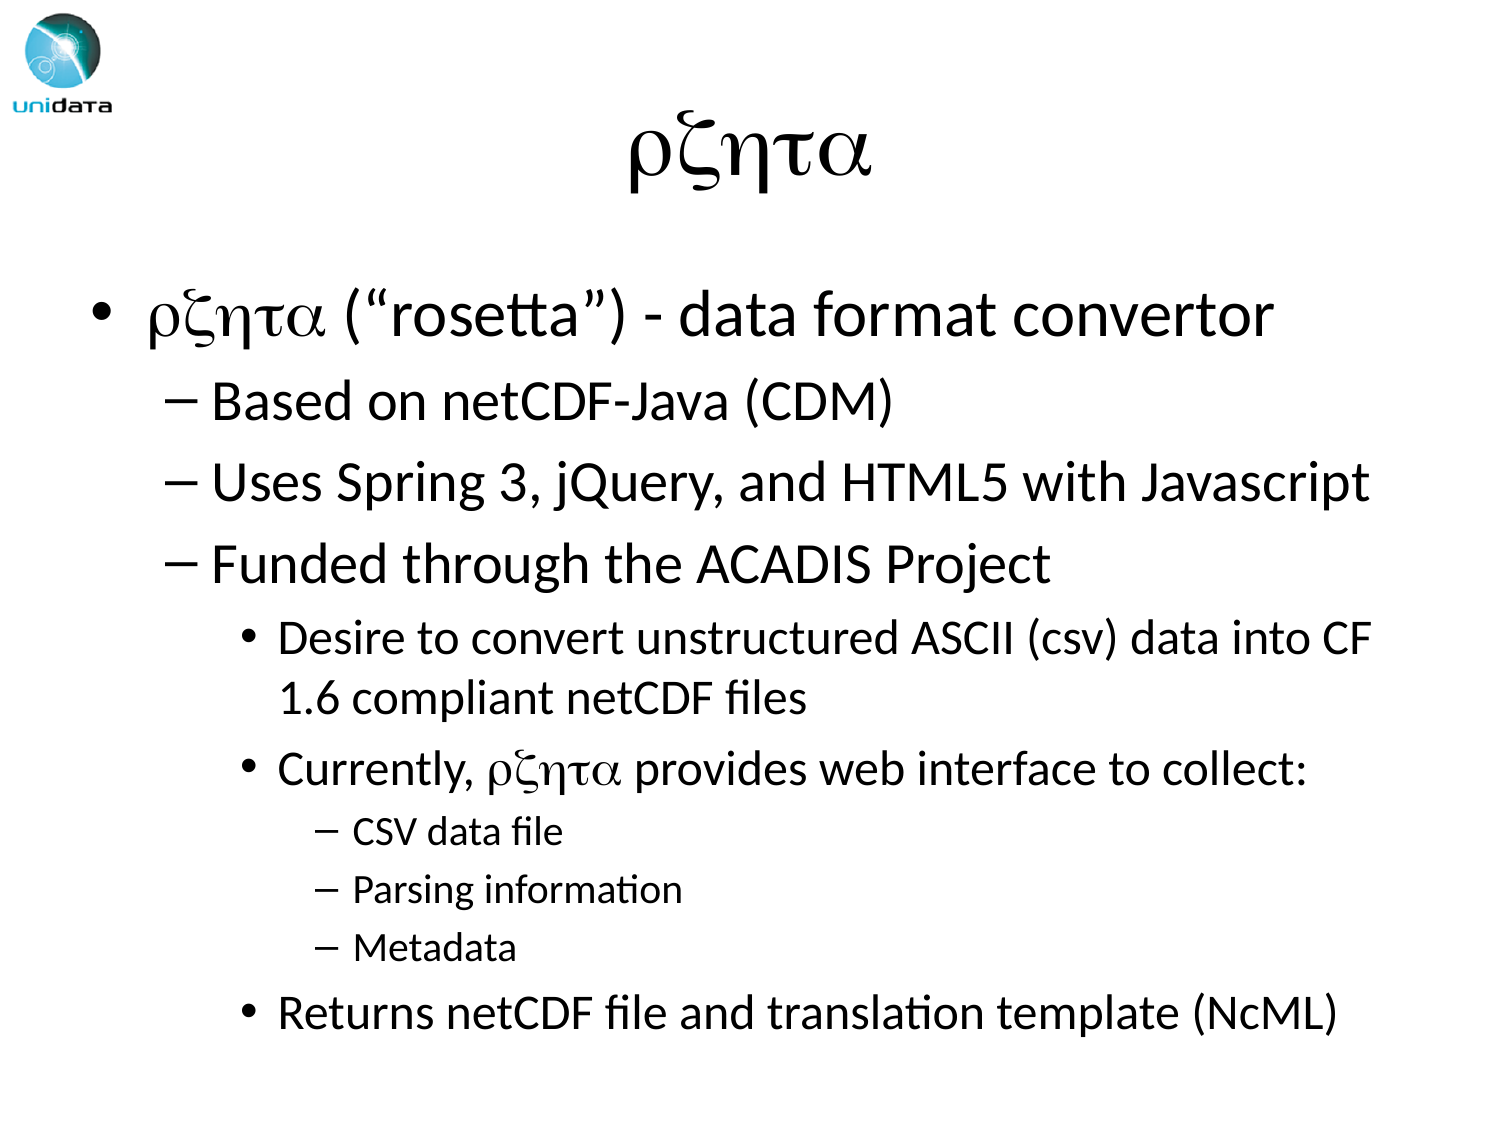

# ρζητα
ρζητα (“rosetta”) - data format convertor
Based on netCDF-Java (CDM)
Uses Spring 3, jQuery, and HTML5 with Javascript
Funded through the ACADIS Project
Desire to convert unstructured ASCII (csv) data into CF 1.6 compliant netCDF files
Currently, ρζητα provides web interface to collect:
CSV data file
Parsing information
Metadata
Returns netCDF file and translation template (NcML)